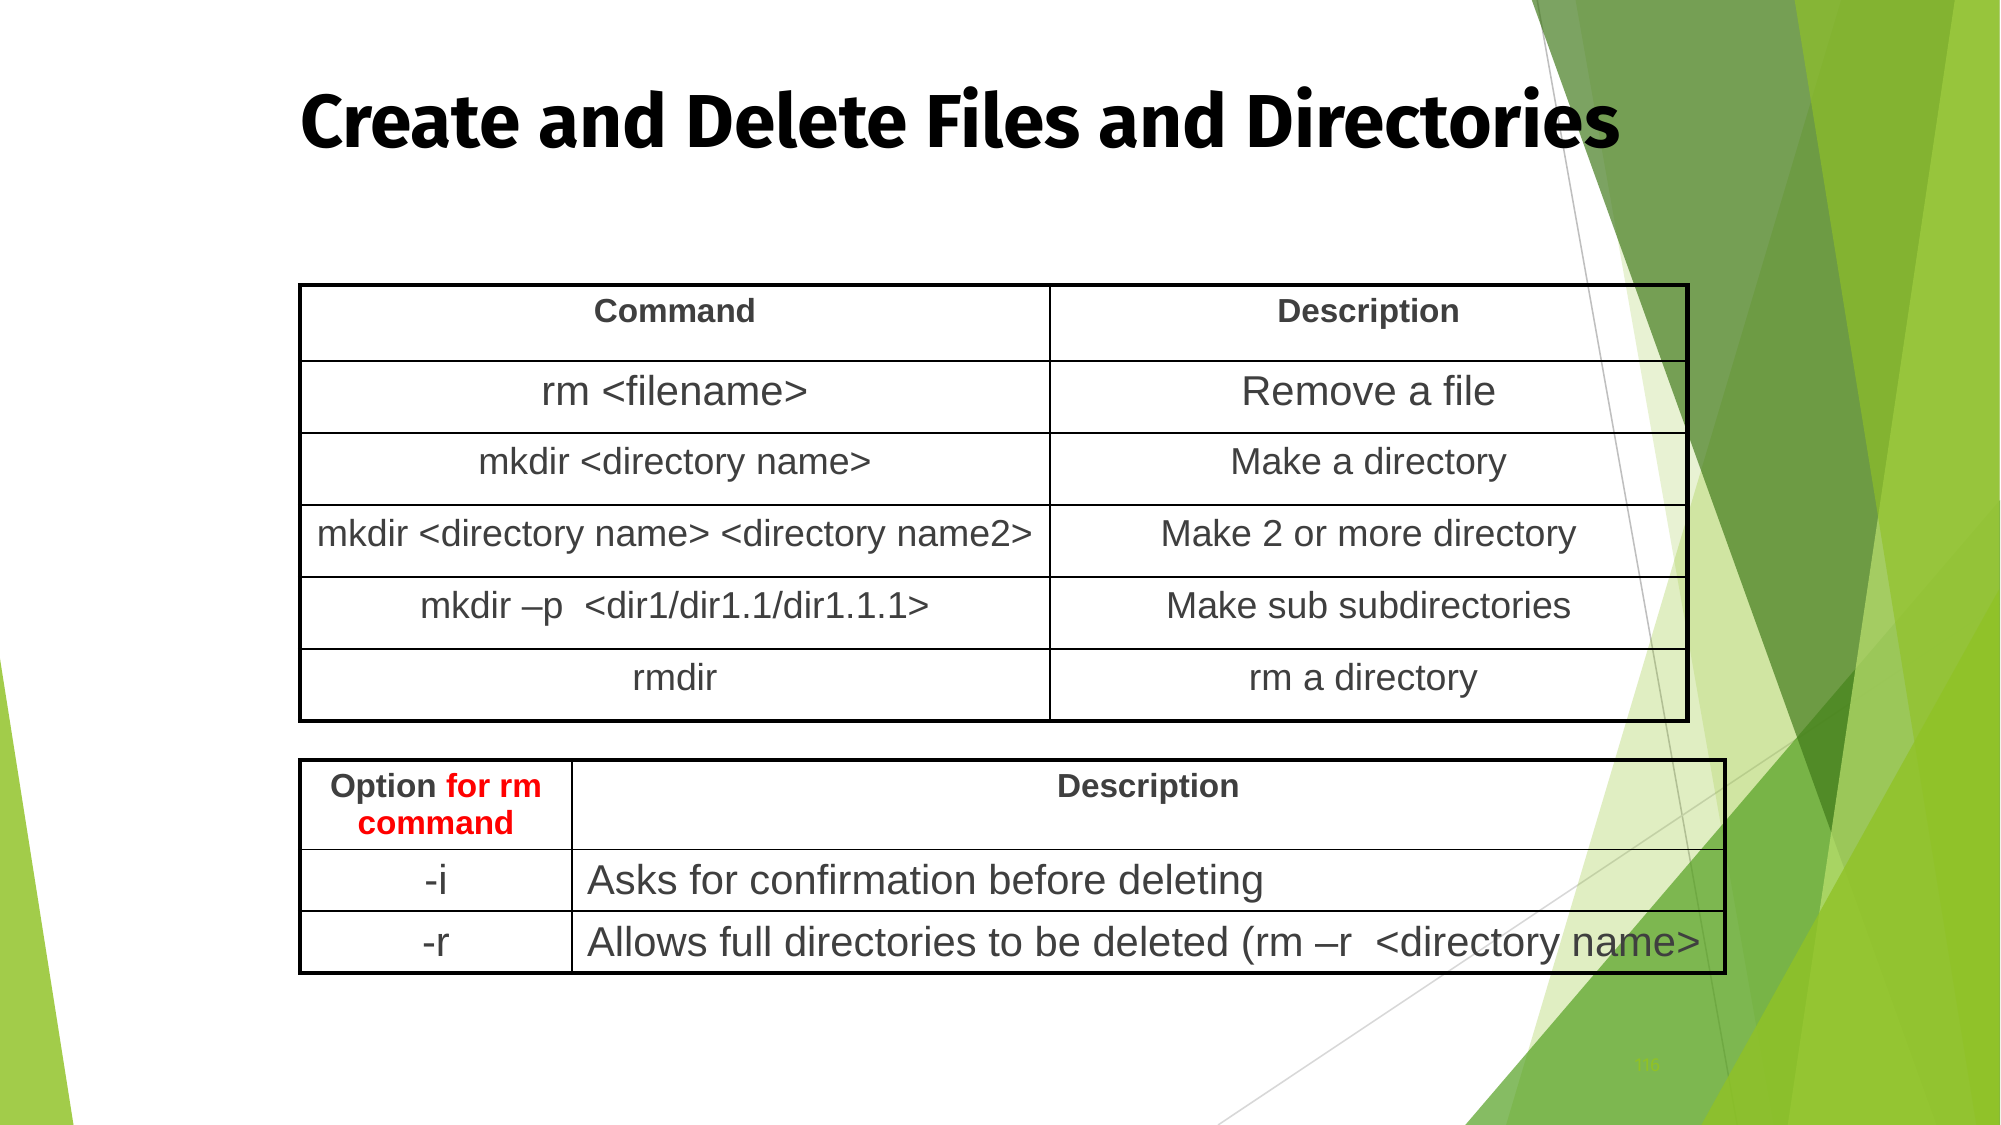

Create and Delete Files and Directories
| Command | Description |
| --- | --- |
| rm <filename> | Remove a file |
| mkdir <directory name> | Make a directory |
| mkdir <directory name> <directory name2> | Make 2 or more directory |
| mkdir –p <dir1/dir1.1/dir1.1.1> | Make sub subdirectories |
| rmdir | rm a directory |
| Option for rm command | Description |
| --- | --- |
| -i | Asks for confirmation before deleting |
| -r | Allows full directories to be deleted (rm –r <directory name> |
116